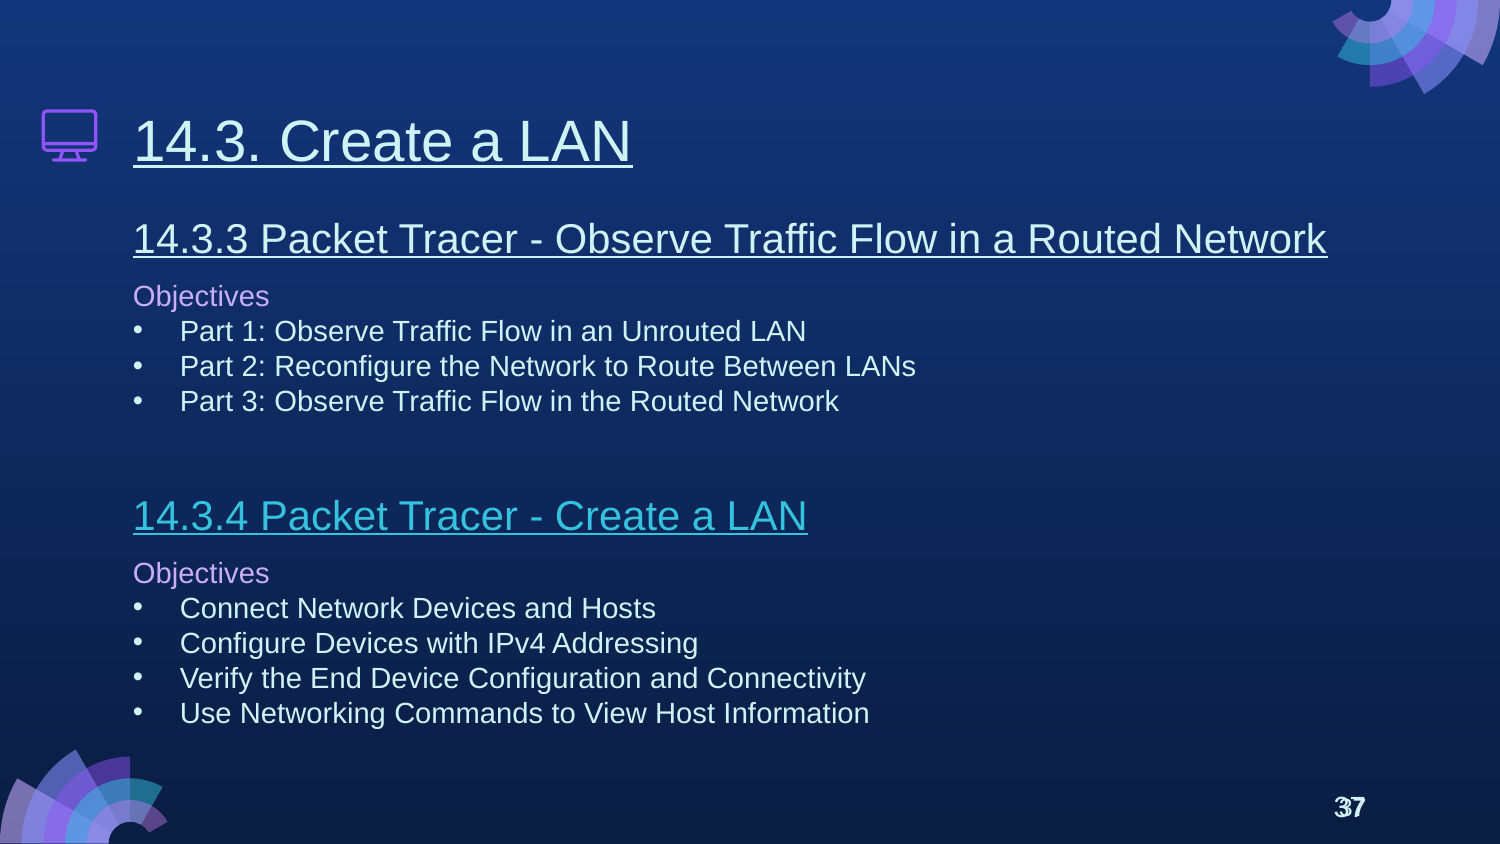

# 14.3. Create a LAN

14.3.3 Packet Tracer - Observe Traffic Flow in a Routed Network
Objectives
Part 1: Observe Traffic Flow in an Unrouted LAN
Part 2: Reconfigure the Network to Route Between LANs
Part 3: Observe Traffic Flow in the Routed Network
14.3.4 Packet Tracer - Create a LAN
Objectives
Connect Network Devices and Hosts
Configure Devices with IPv4 Addressing
Verify the End Device Configuration and Connectivity
Use Networking Commands to View Host Information
37